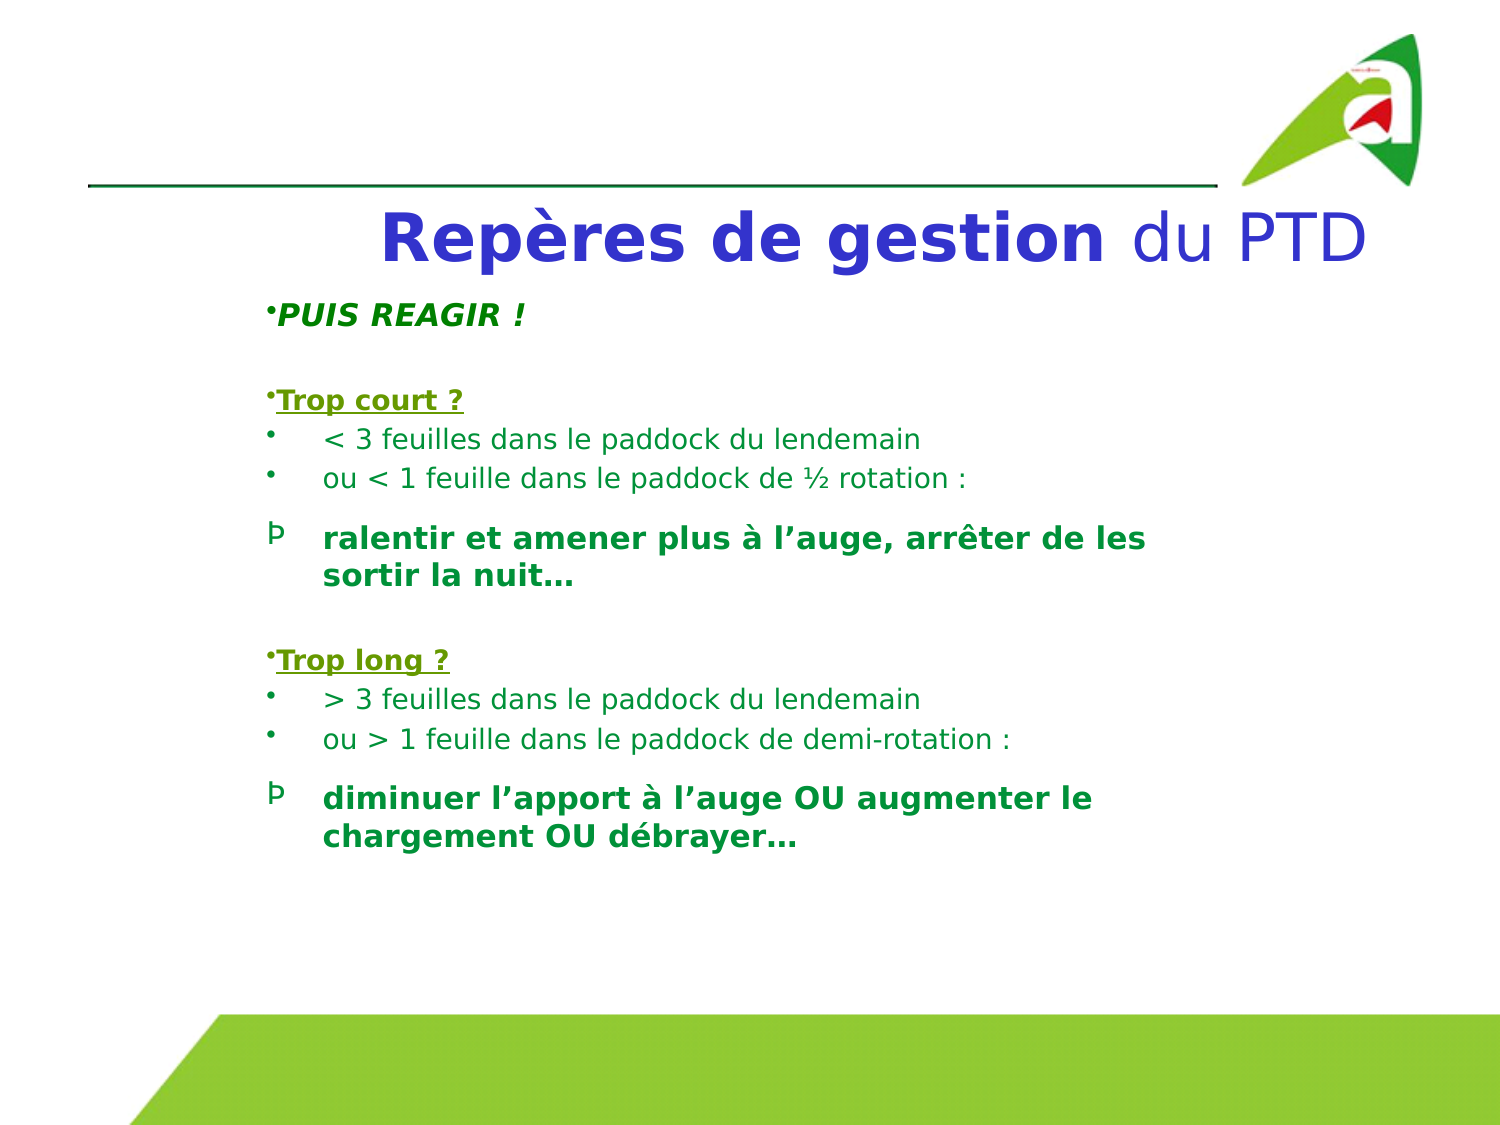

# Repères de gestion du PTD
PUIS REAGIR !

Trop court ?
< 3 feuilles dans le paddock du lendemain
ou < 1 feuille dans le paddock de ½ rotation :

ralentir et amener plus à l’auge, arrêter de les sortir la nuit…

Trop long ?
> 3 feuilles dans le paddock du lendemain
ou > 1 feuille dans le paddock de demi-rotation :

diminuer l’apport à l’auge OU augmenter le chargement OU débrayer…